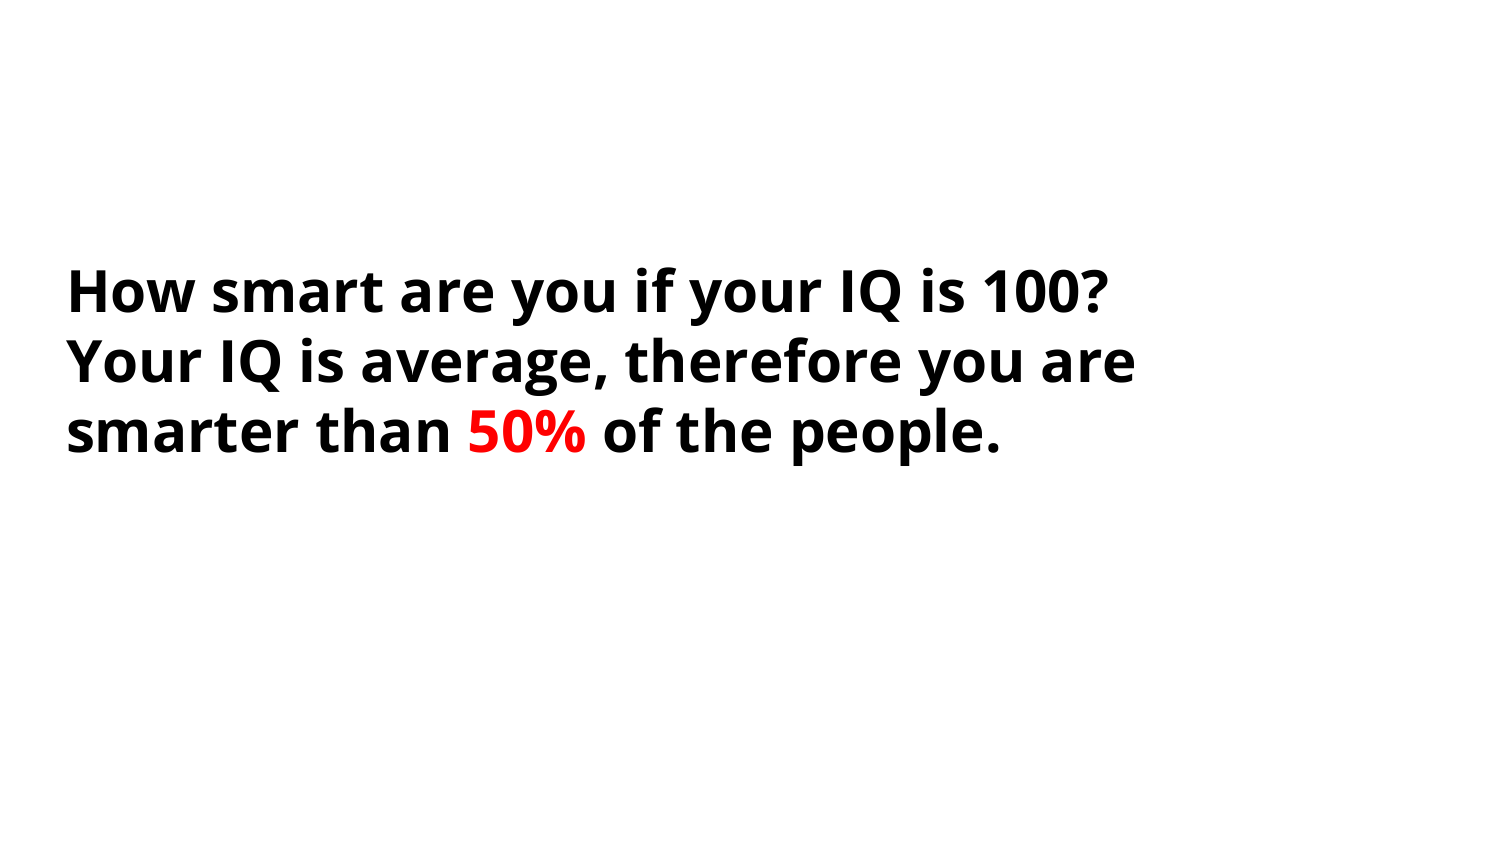

# How smart are you if your IQ is 100?
Your IQ is average, therefore you are
smarter than 50% of the people.